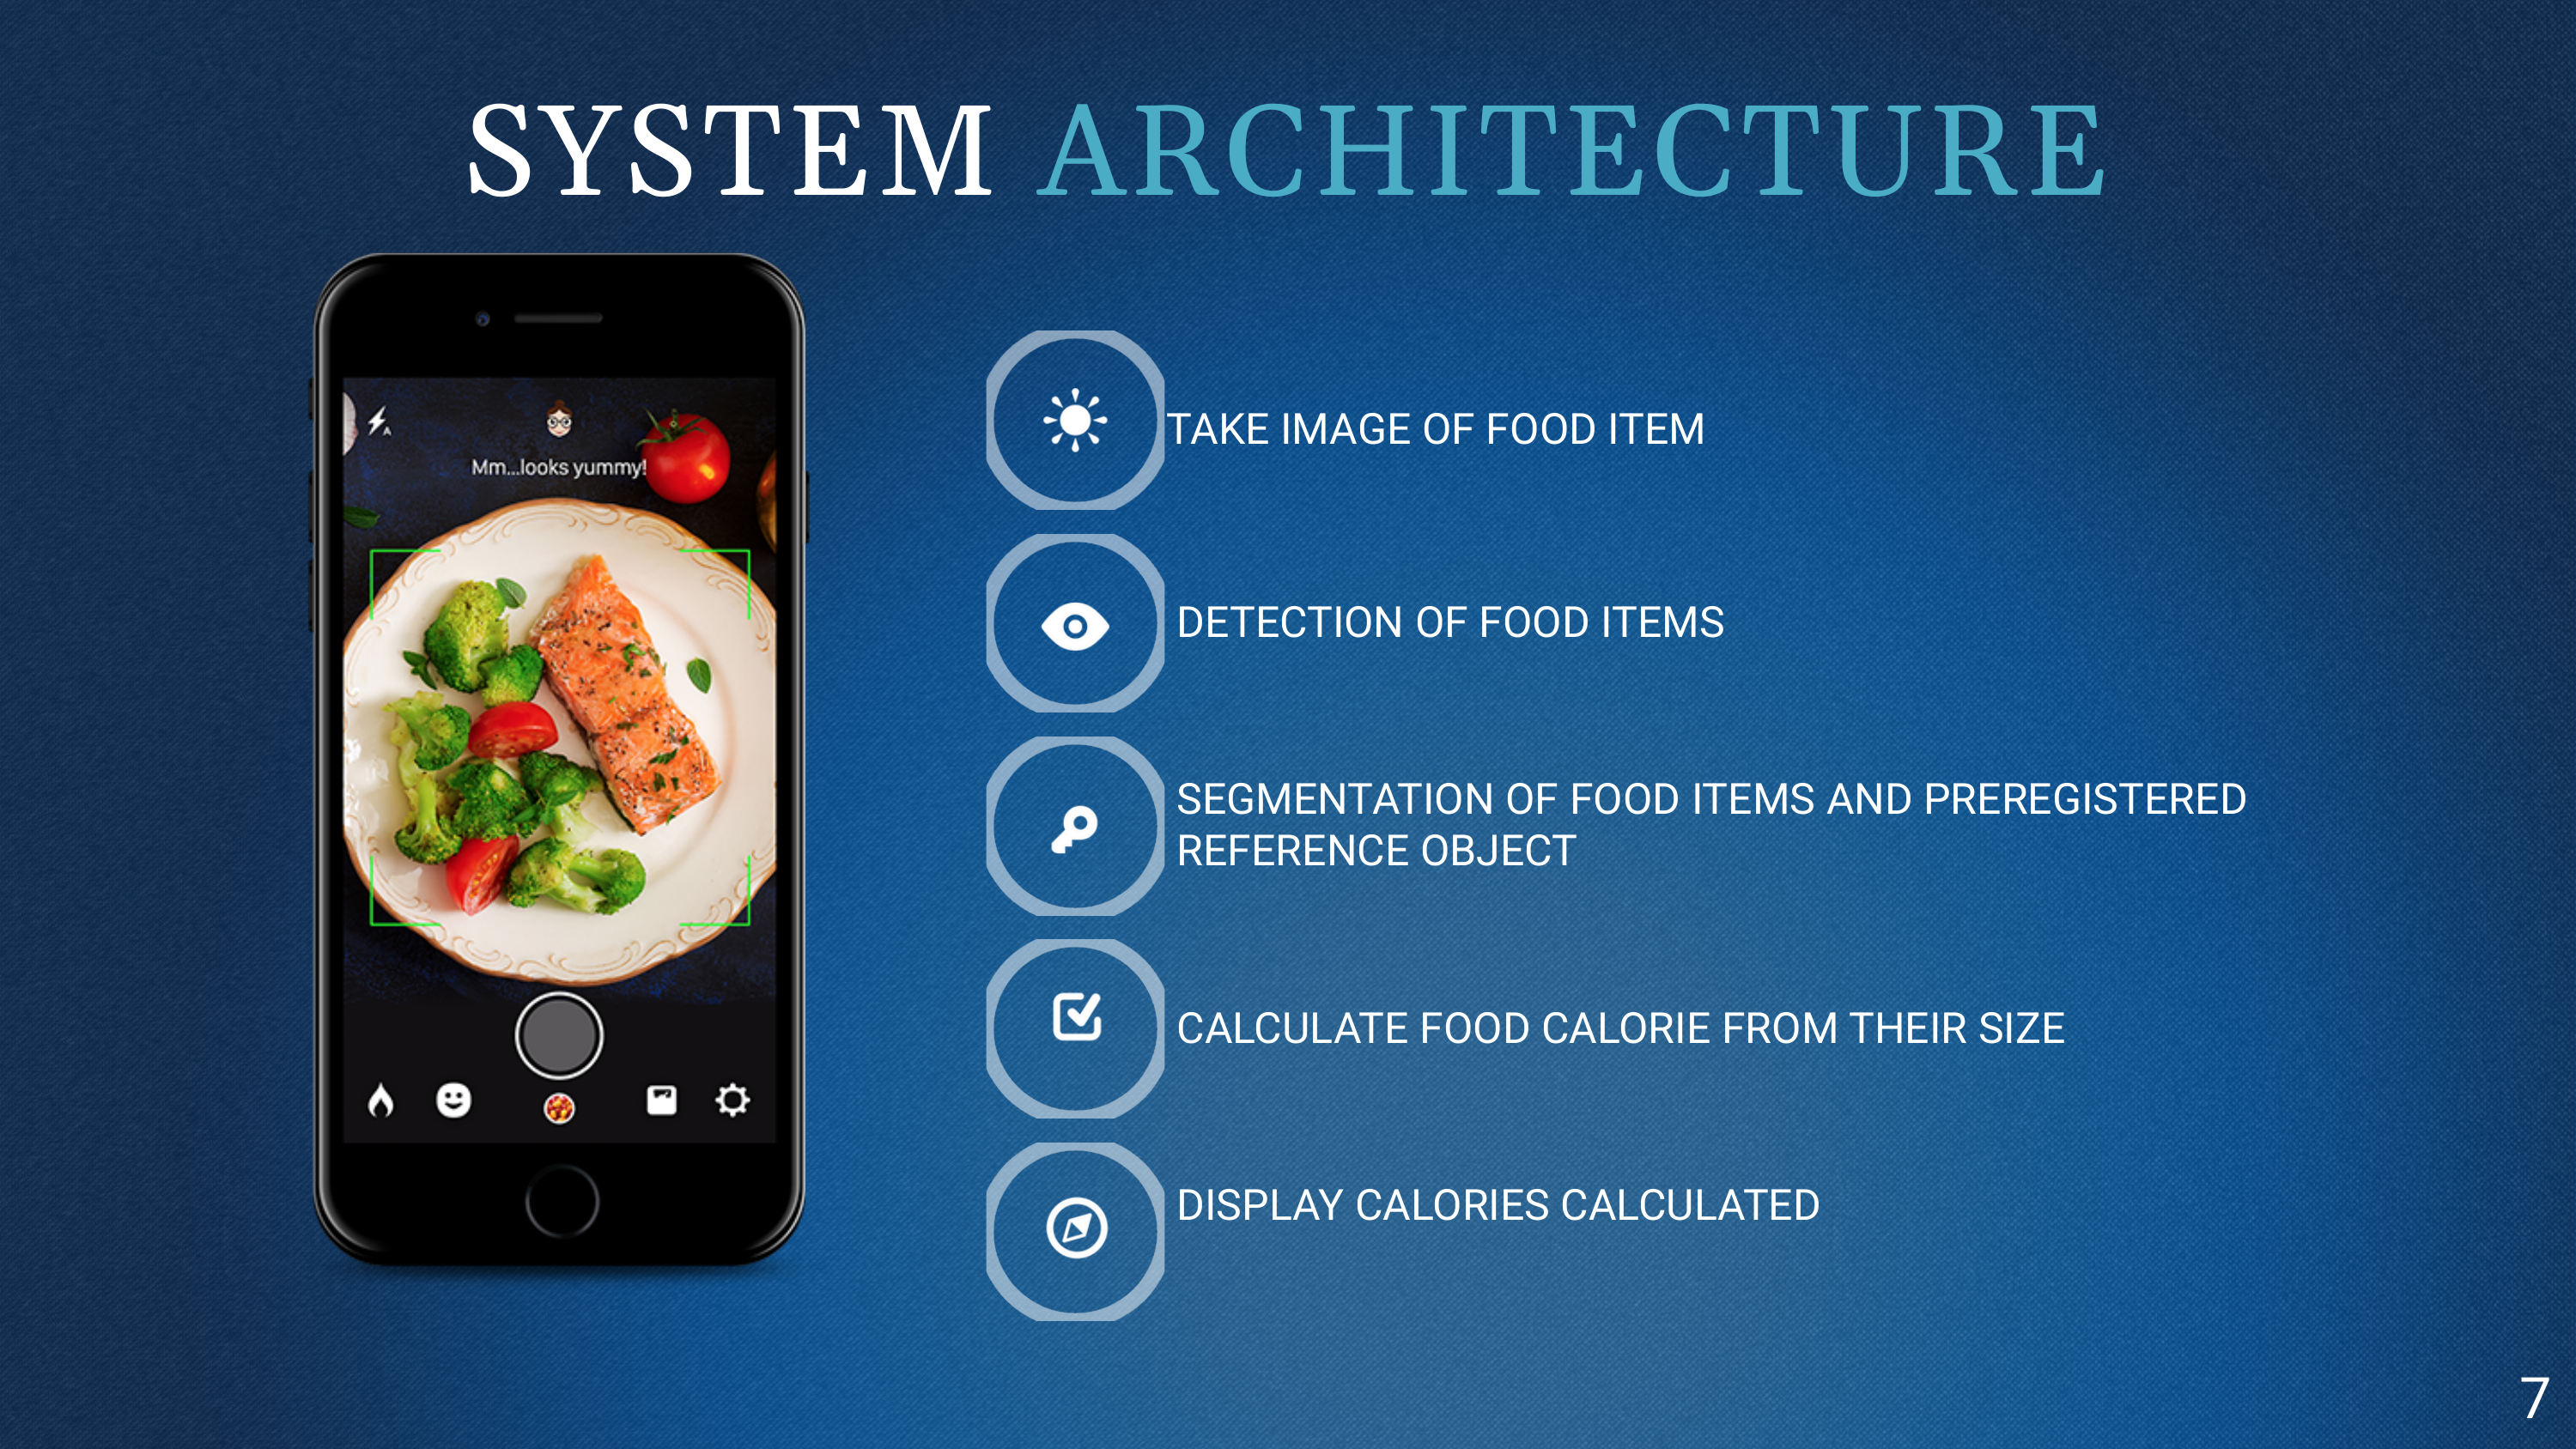

SYSTEM ARCHITECTURE

TAKE IMAGE OF FOOD ITEM

DETECTION OF FOOD ITEMS

SEGMENTATION OF FOOD ITEMS AND PREREGISTERED REFERENCE OBJECT

CALCULATE FOOD CALORIE FROM THEIR SIZE

DISPLAY CALORIES CALCULATED

7